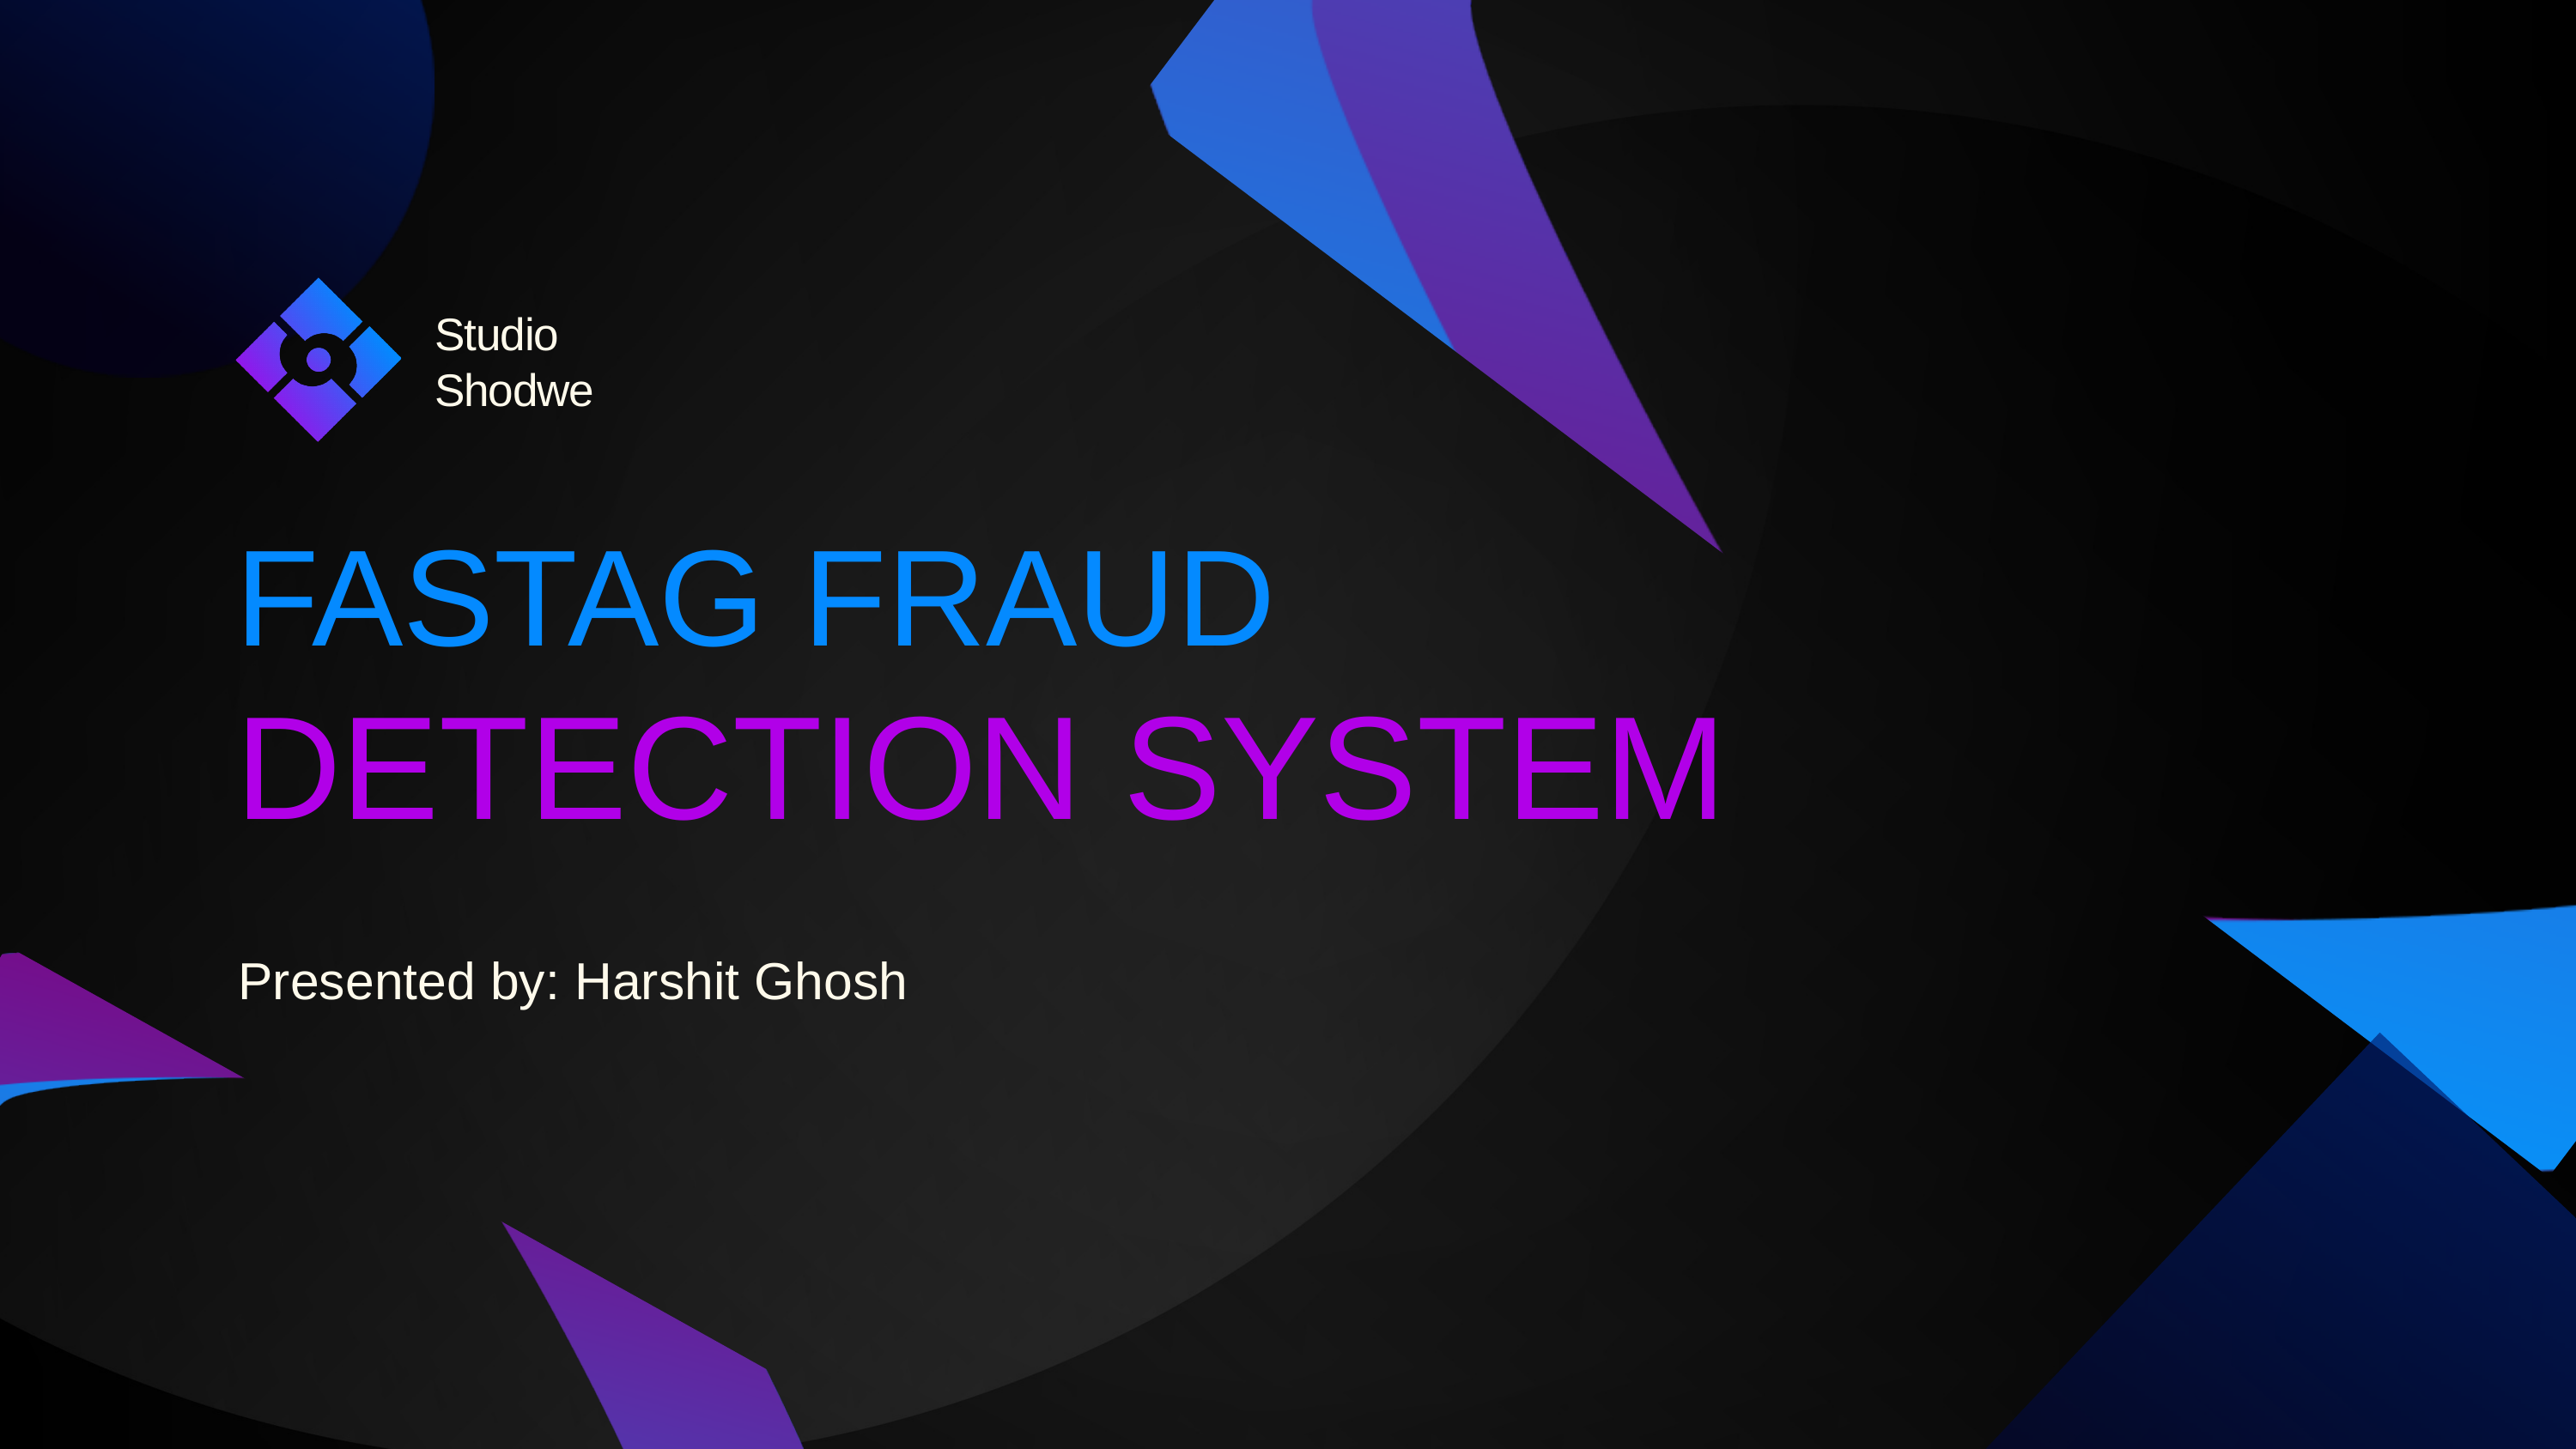

Studio Shodwe
FASTAG FRAUD
DETECTION SYSTEM
Presented by: Harshit Ghosh